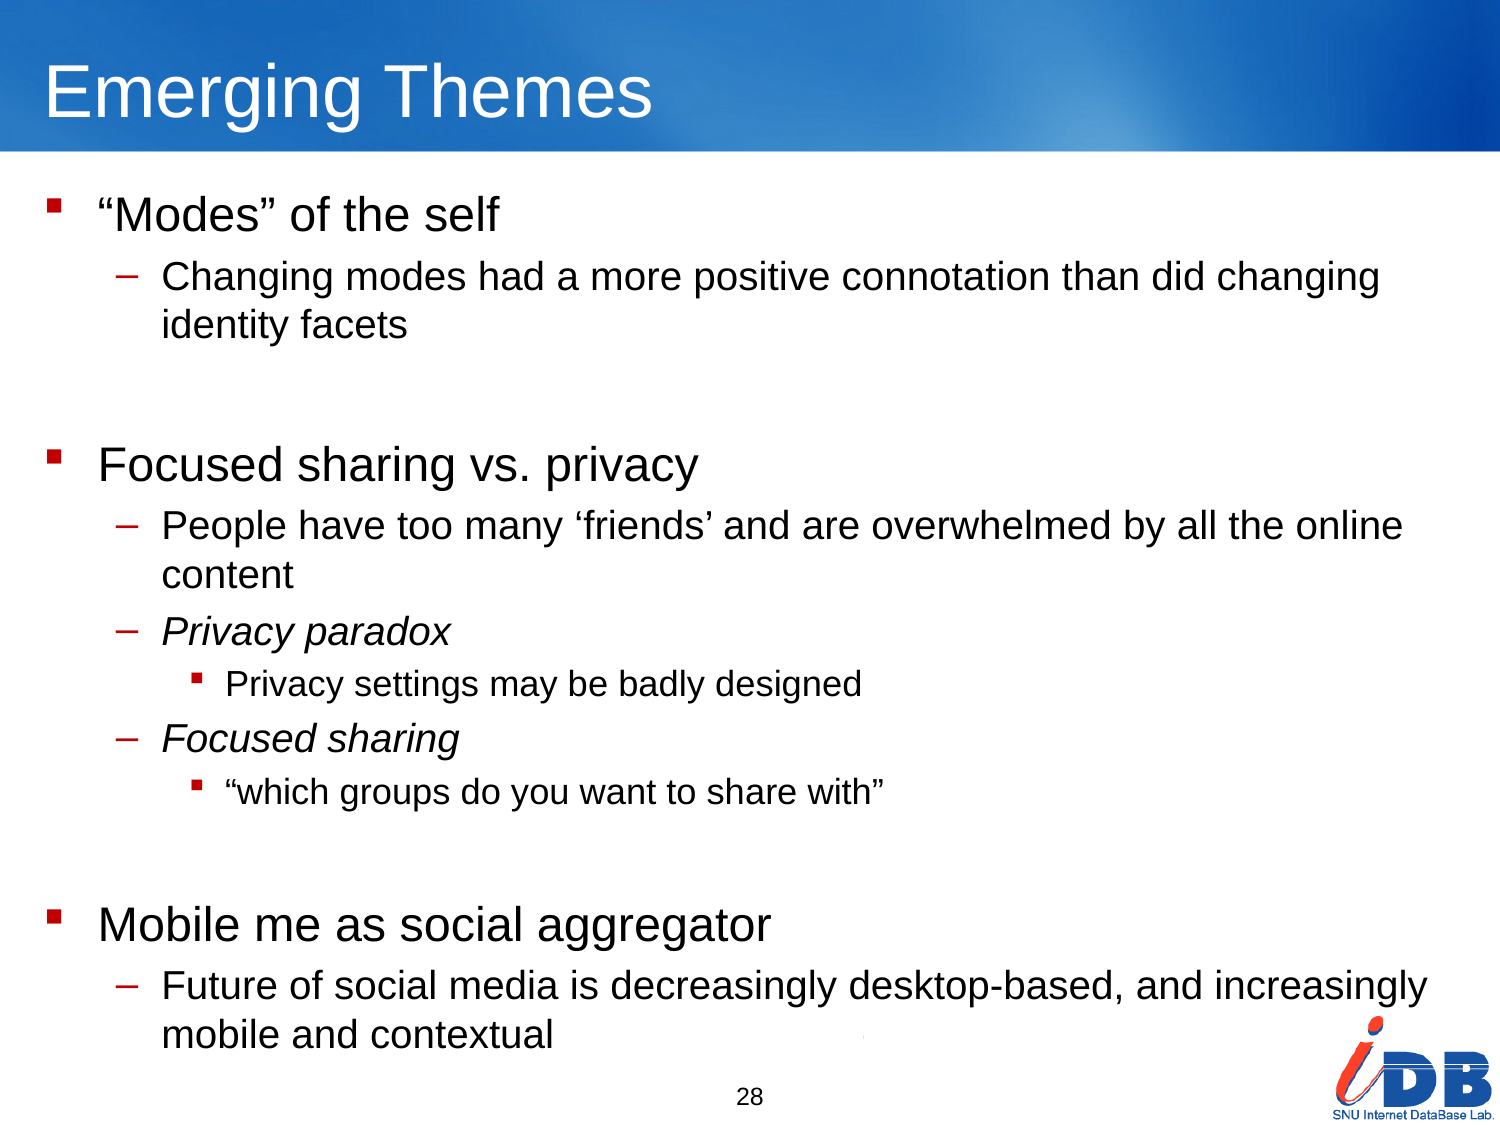

# Emerging Themes
“Modes” of the self
Changing modes had a more positive connotation than did changing identity facets

Focused sharing vs. privacy
People have too many ‘friends’ and are overwhelmed by all the online content
Privacy paradox
Privacy settings may be badly designed
Focused sharing
“which groups do you want to share with”

Mobile me as social aggregator
Future of social media is decreasingly desktop-based, and increasingly mobile and contextual
28